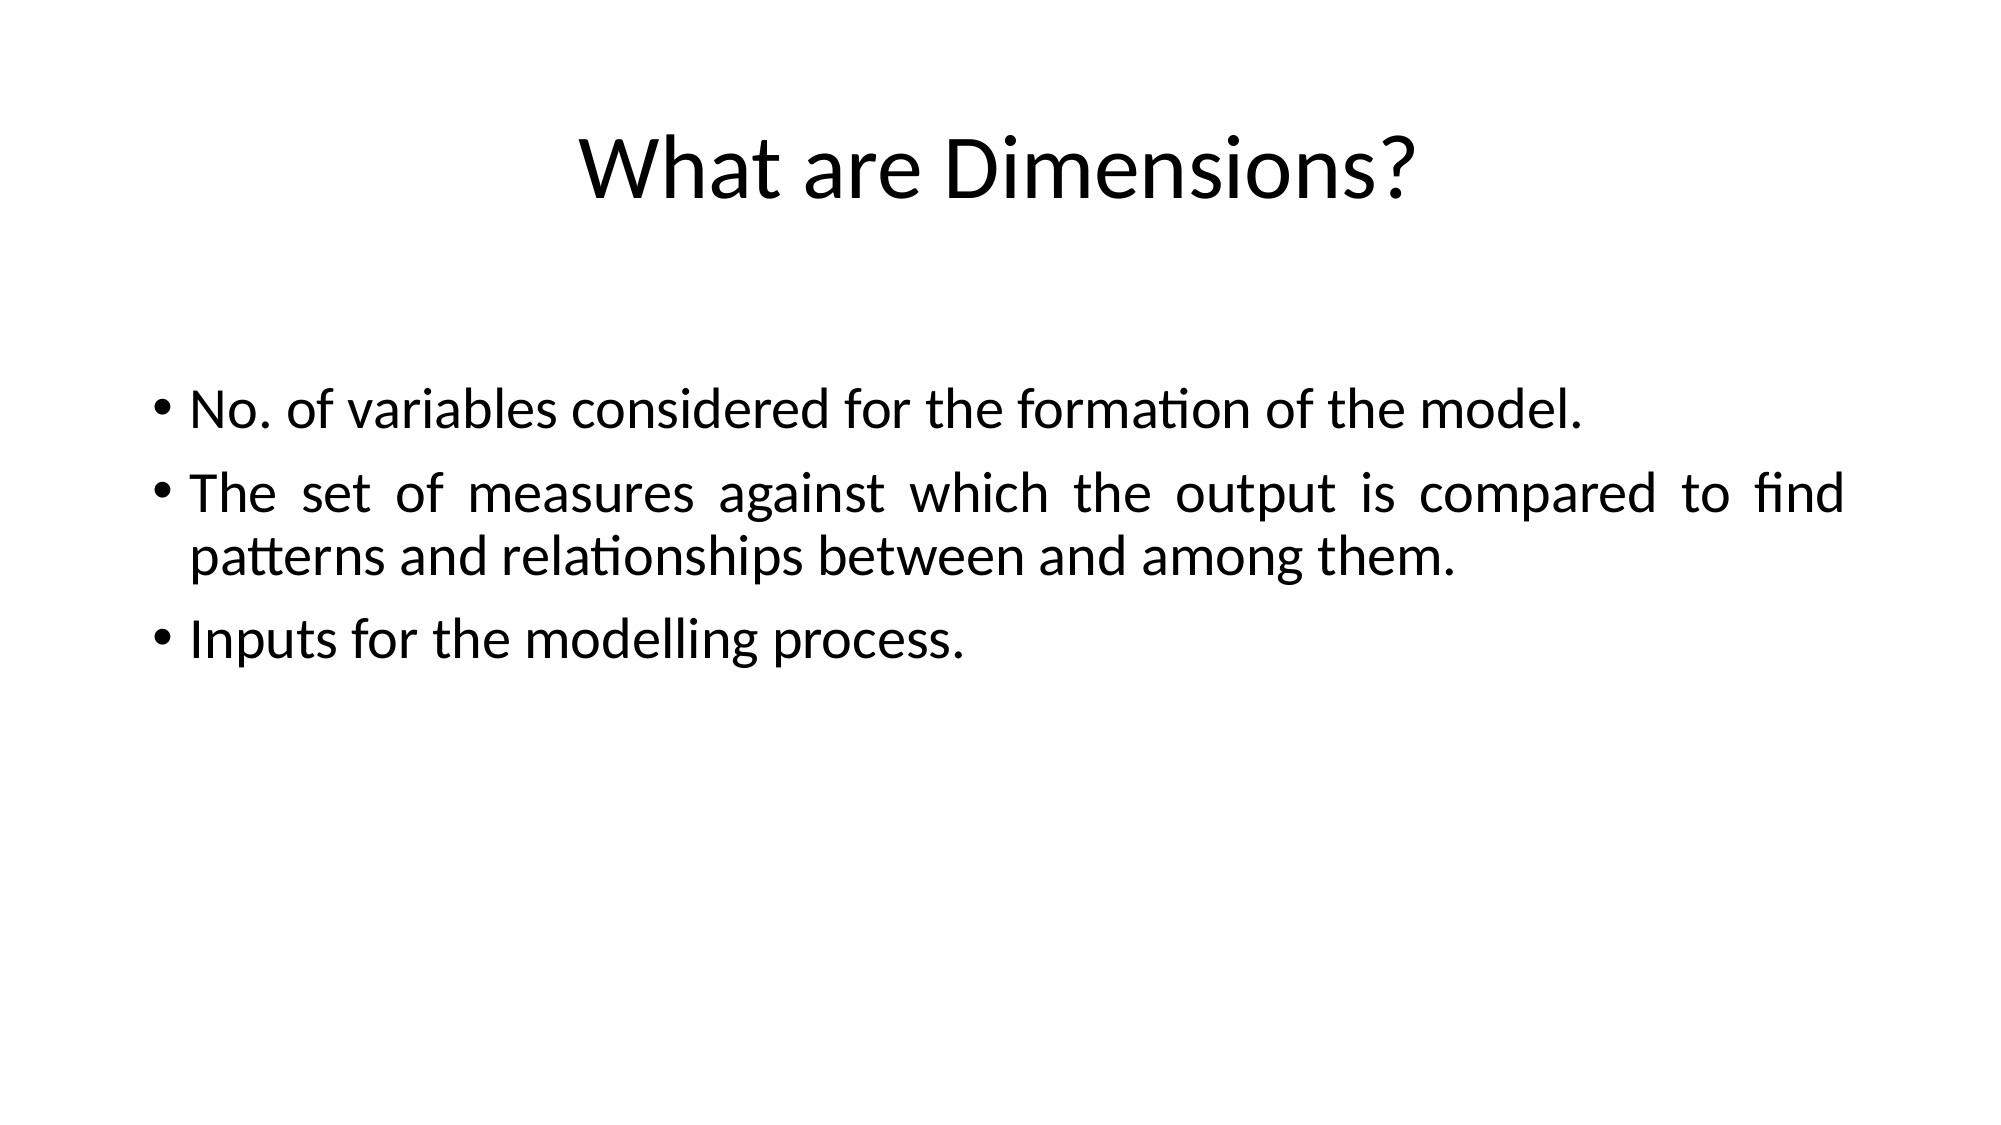

# What are Dimensions?
No. of variables considered for the formation of the model.
The set of measures against which the output is compared to find patterns and relationships between and among them.
Inputs for the modelling process.